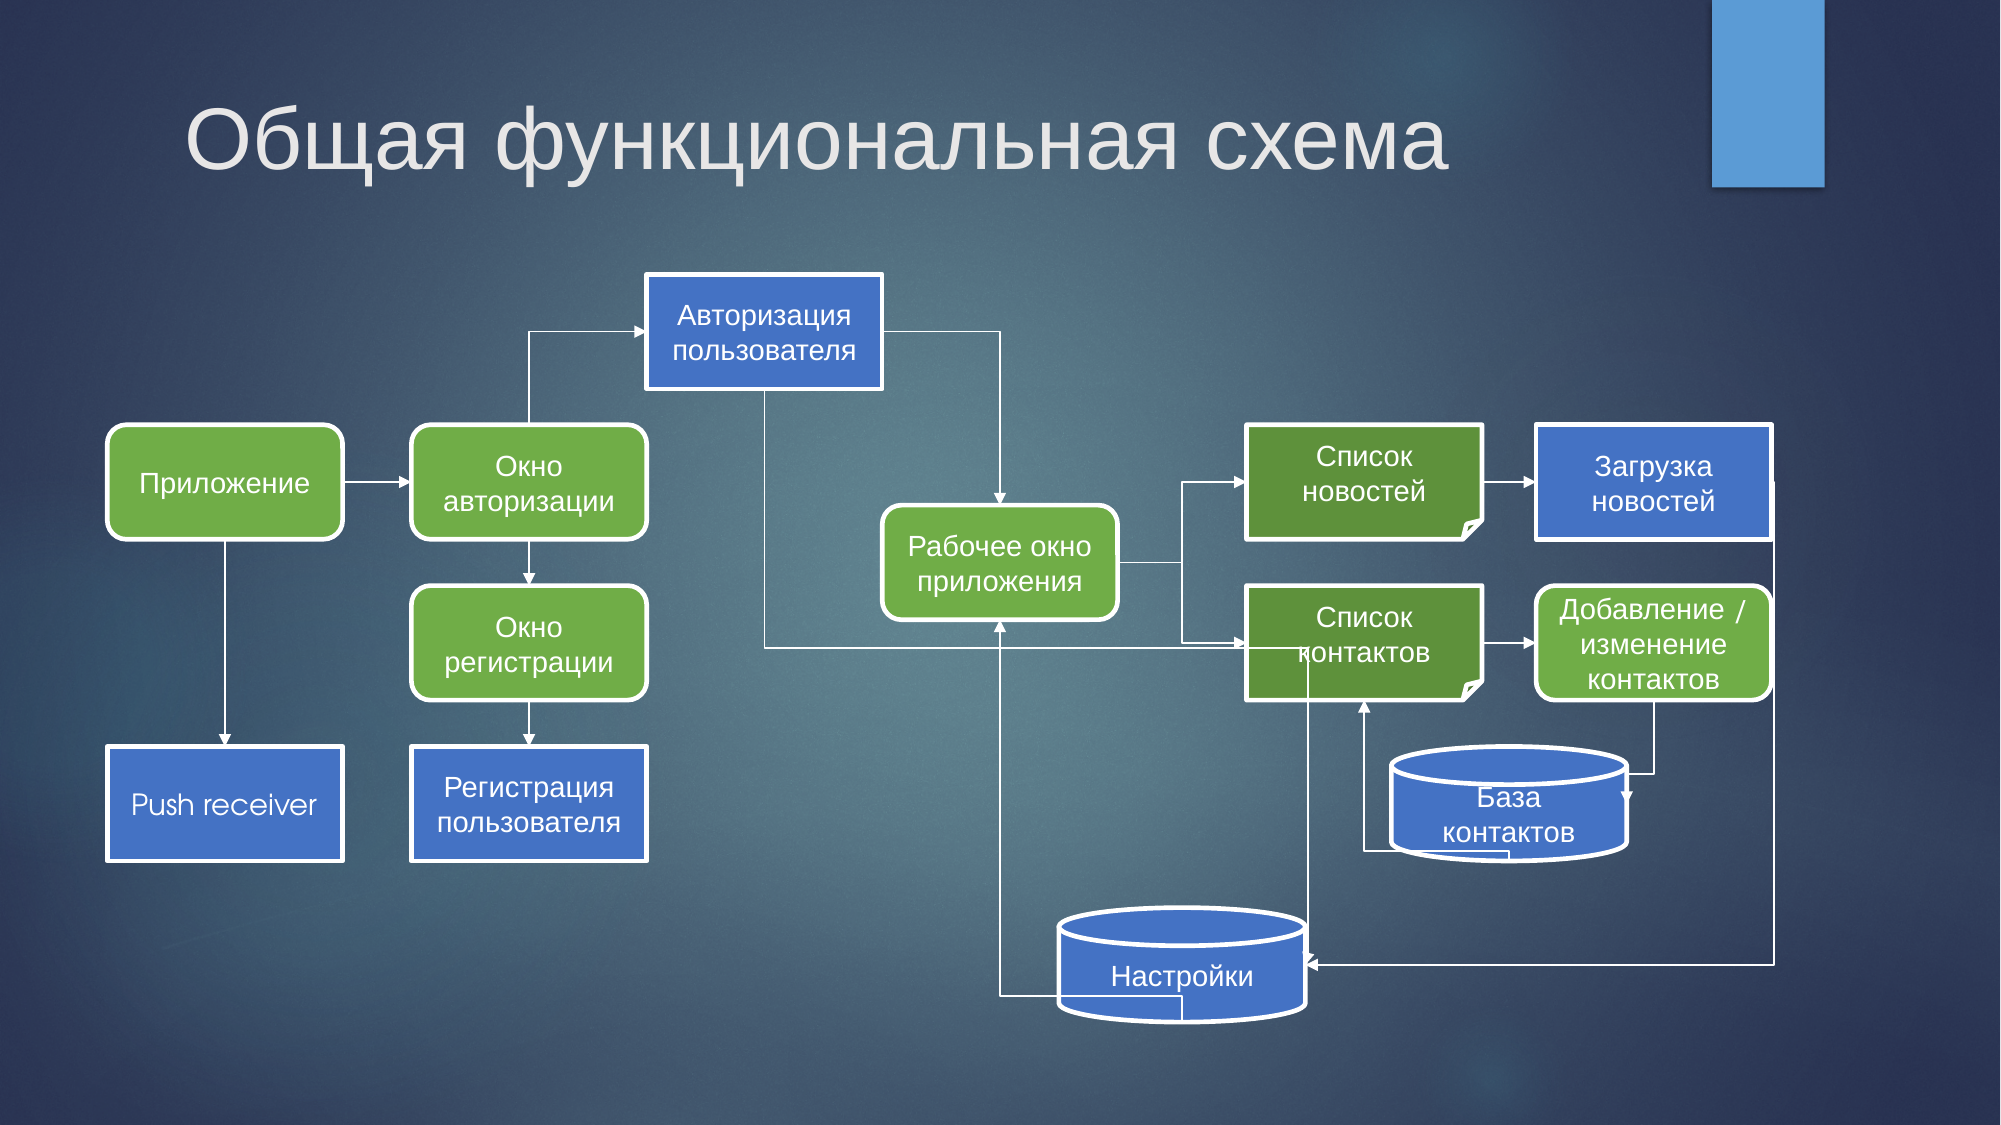

# Общая функциональная схема
Авторизация пользователя
Список новостей
Приложение
Окно авторизации
Загрузка новостей
Рабочее окно приложения
Окно регистрации
Список контактов
Добавление / изменение контактов
Push receiver
Регистрация пользователя
База контактов
Настройки